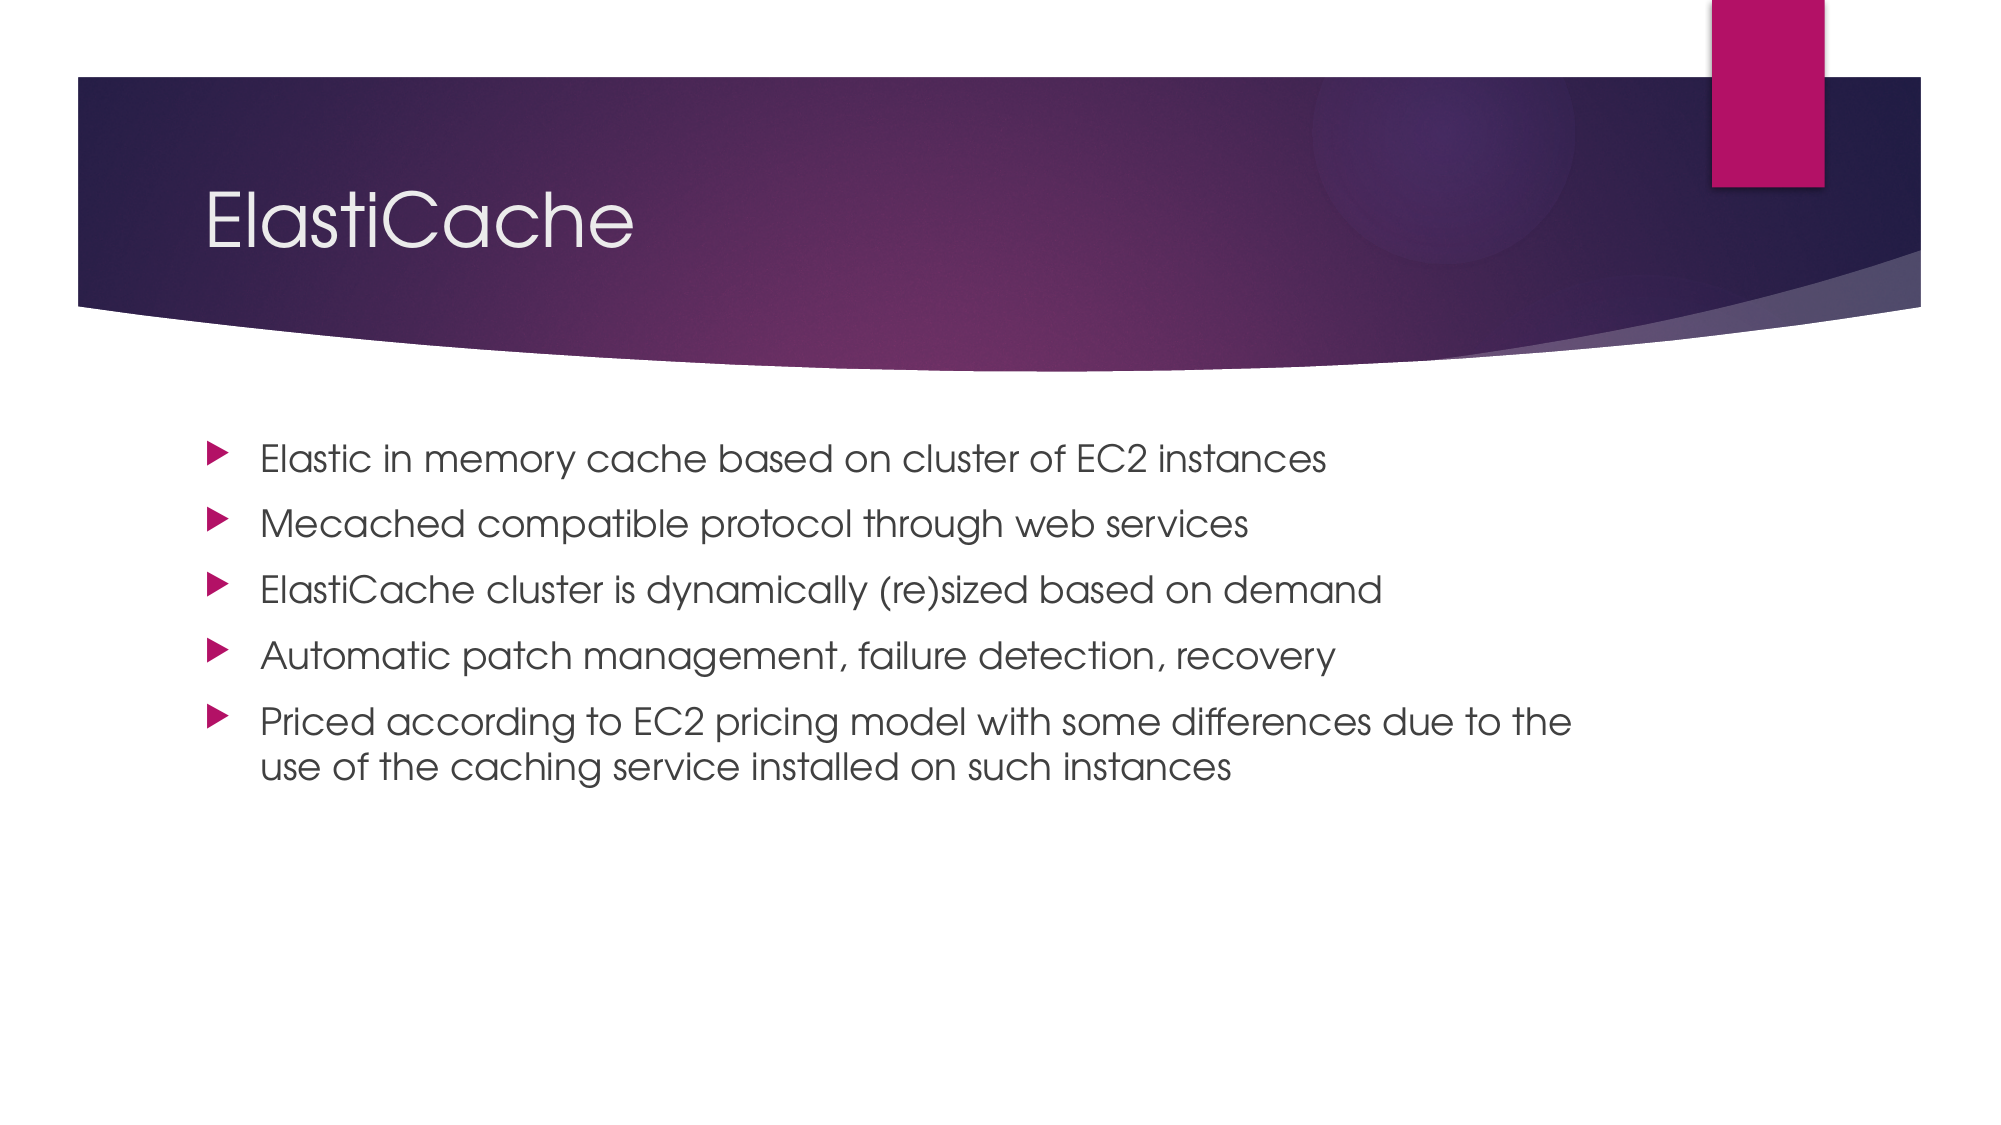

# ElastiCache
Elastic in memory cache based on cluster of EC2 instances
Mecached compatible protocol through web services
ElastiCache cluster is dynamically (re)sized based on demand
Automatic patch management, failure detection, recovery
Priced according to EC2 pricing model with some differences due to the use of the caching service installed on such instances